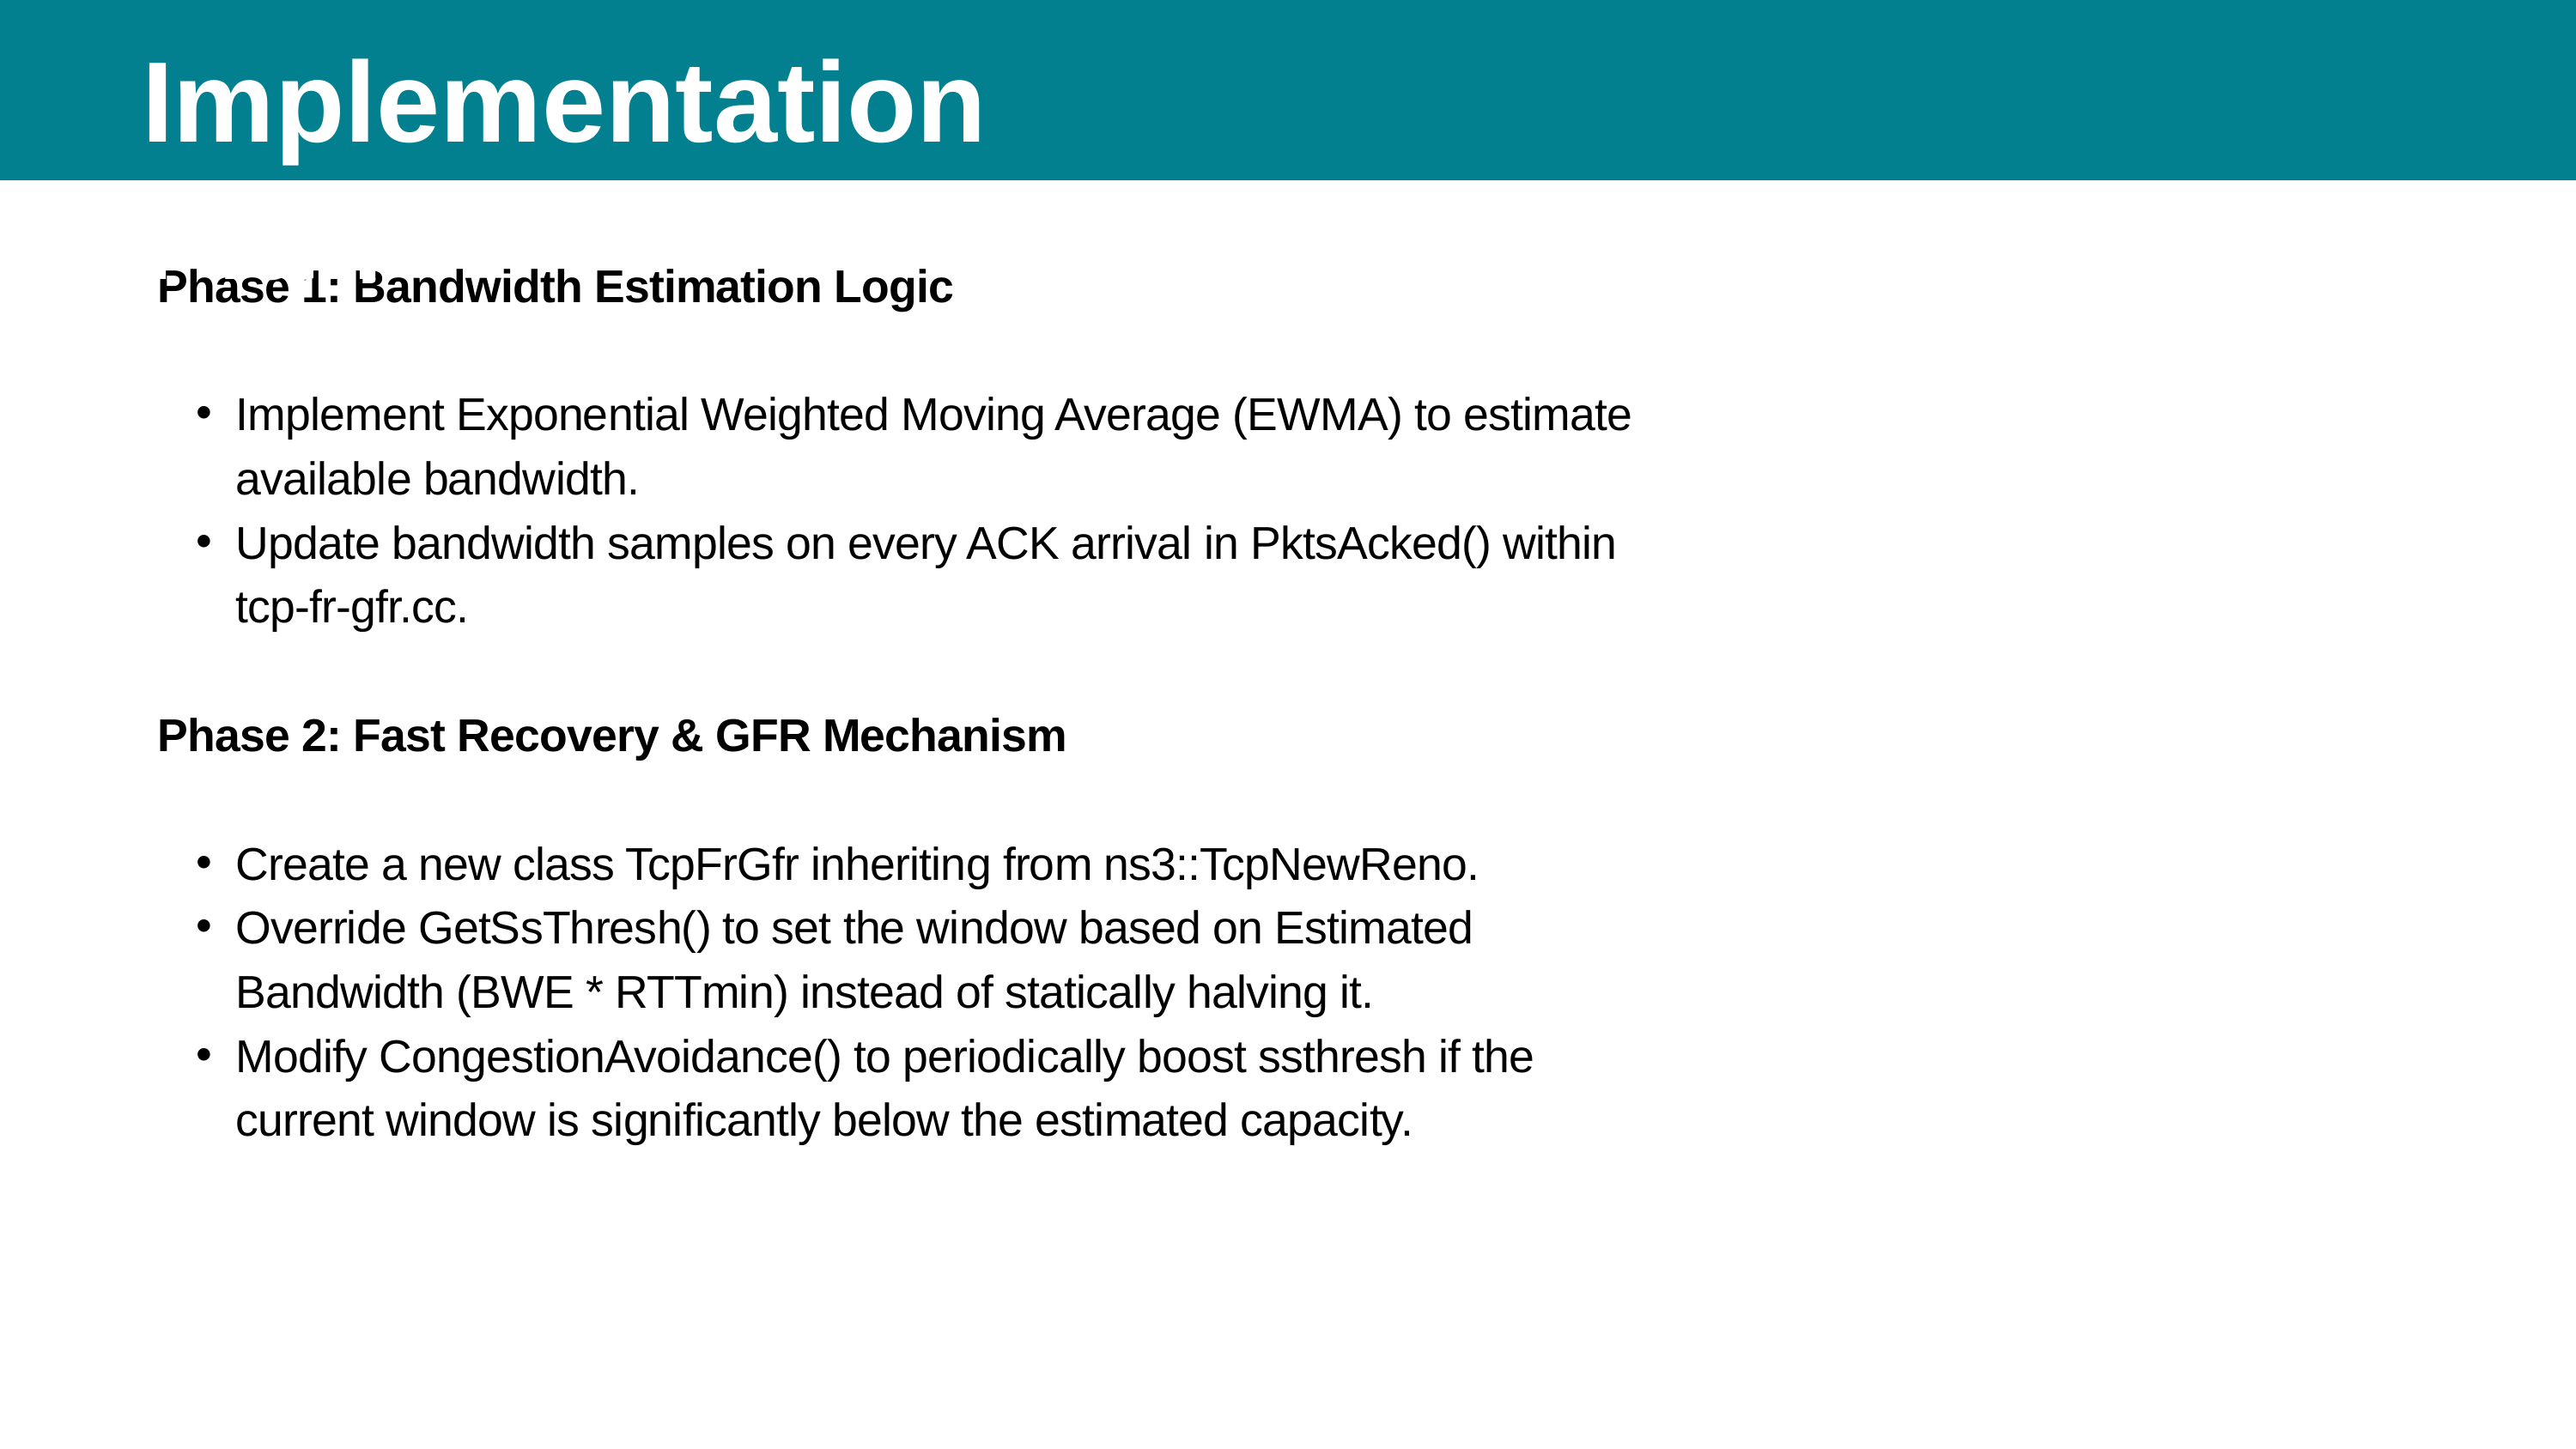

Implementation Plan

Phase 1: Bandwidth Estimation Logic

Implement Exponential Weighted Moving Average (EWMA) to estimate available bandwidth.
Update bandwidth samples on every ACK arrival in PktsAcked() within tcp-fr-gfr.cc.

Phase 2: Fast Recovery & GFR Mechanism

Create a new class TcpFrGfr inheriting from ns3::TcpNewReno.
Override GetSsThresh() to set the window based on Estimated Bandwidth (BWE * RTTmin) instead of statically halving it.
Modify CongestionAvoidance() to periodically boost ssthresh if the current window is significantly below the estimated capacity.